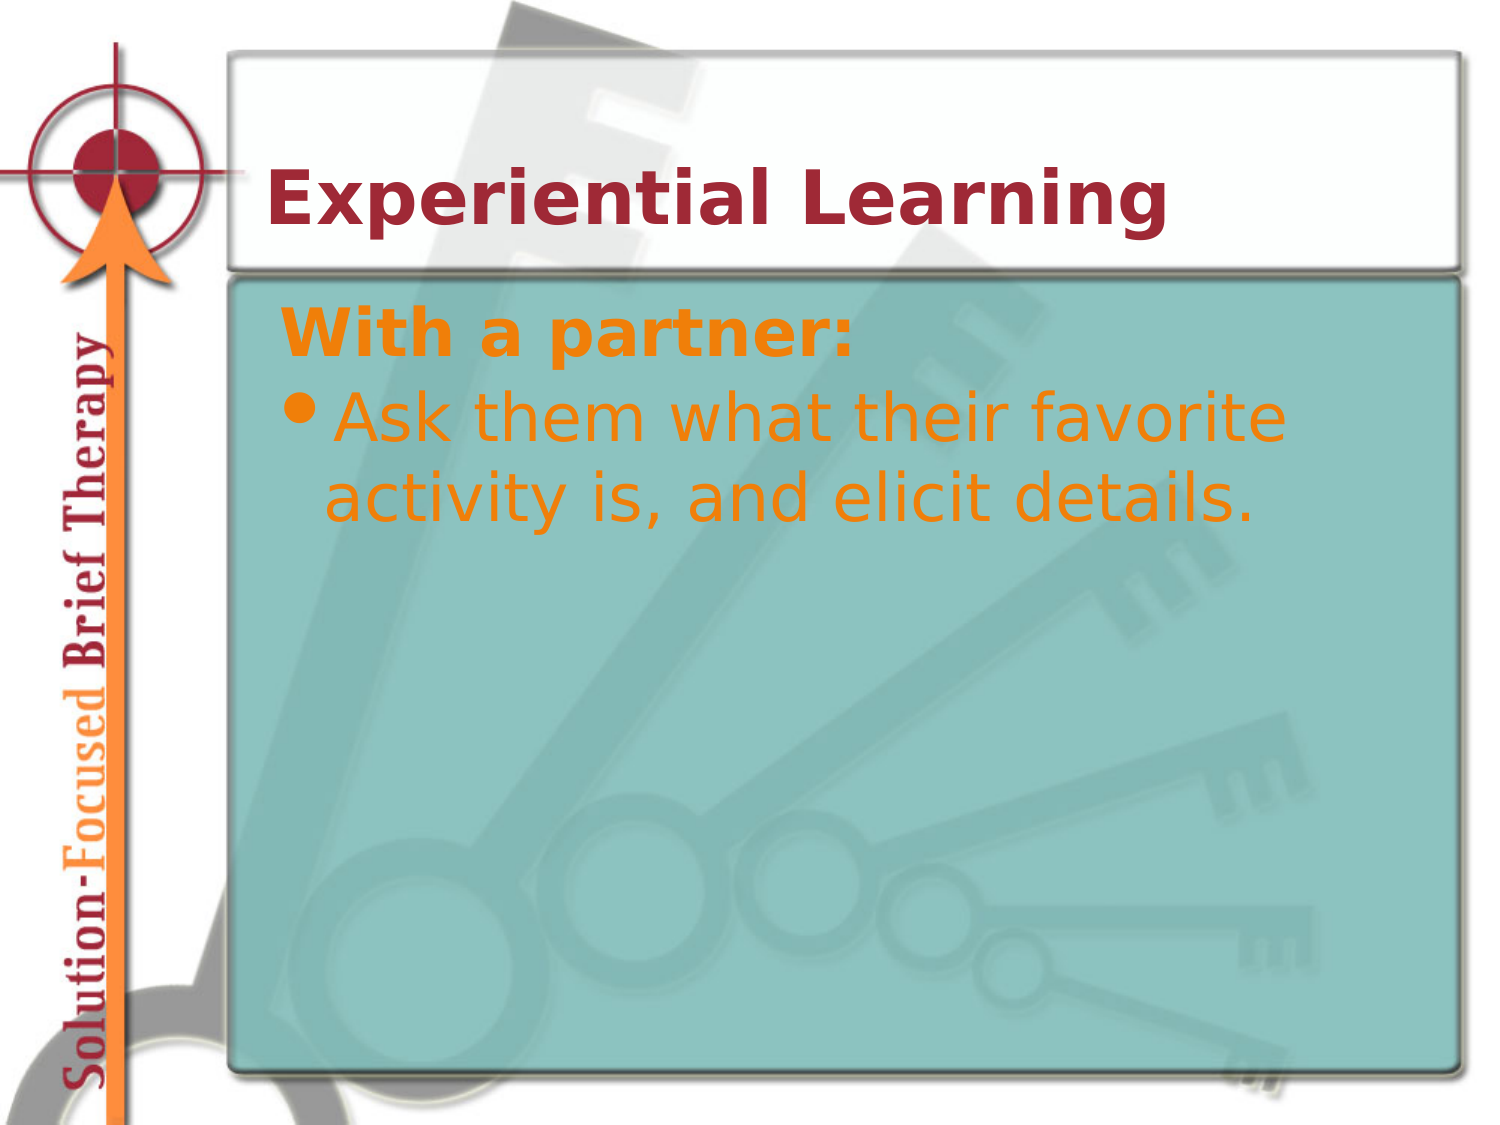

# Experiential Learning
With a partner:
Ask them what their favorite activity is, and elicit details.